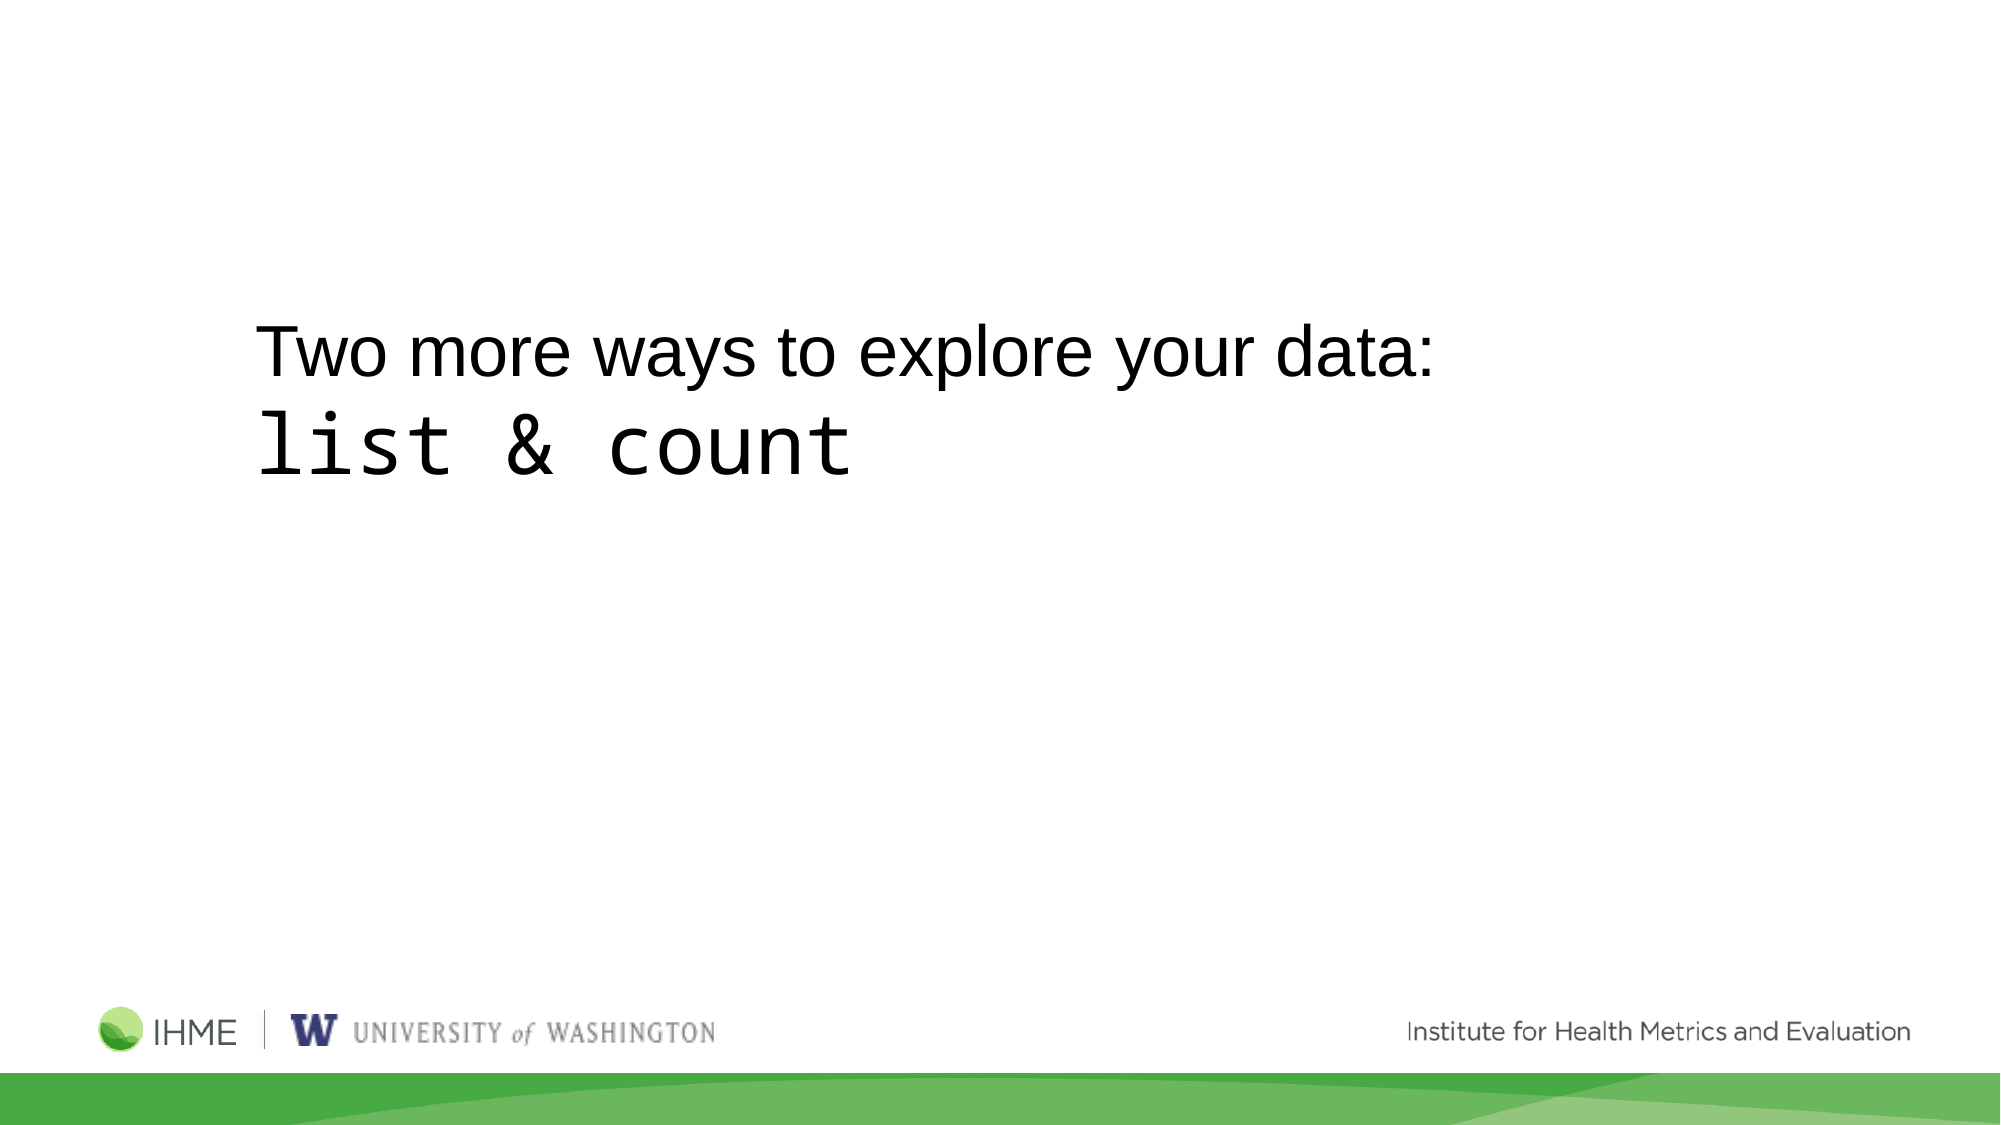

# Two more ways to explore your data: list & count